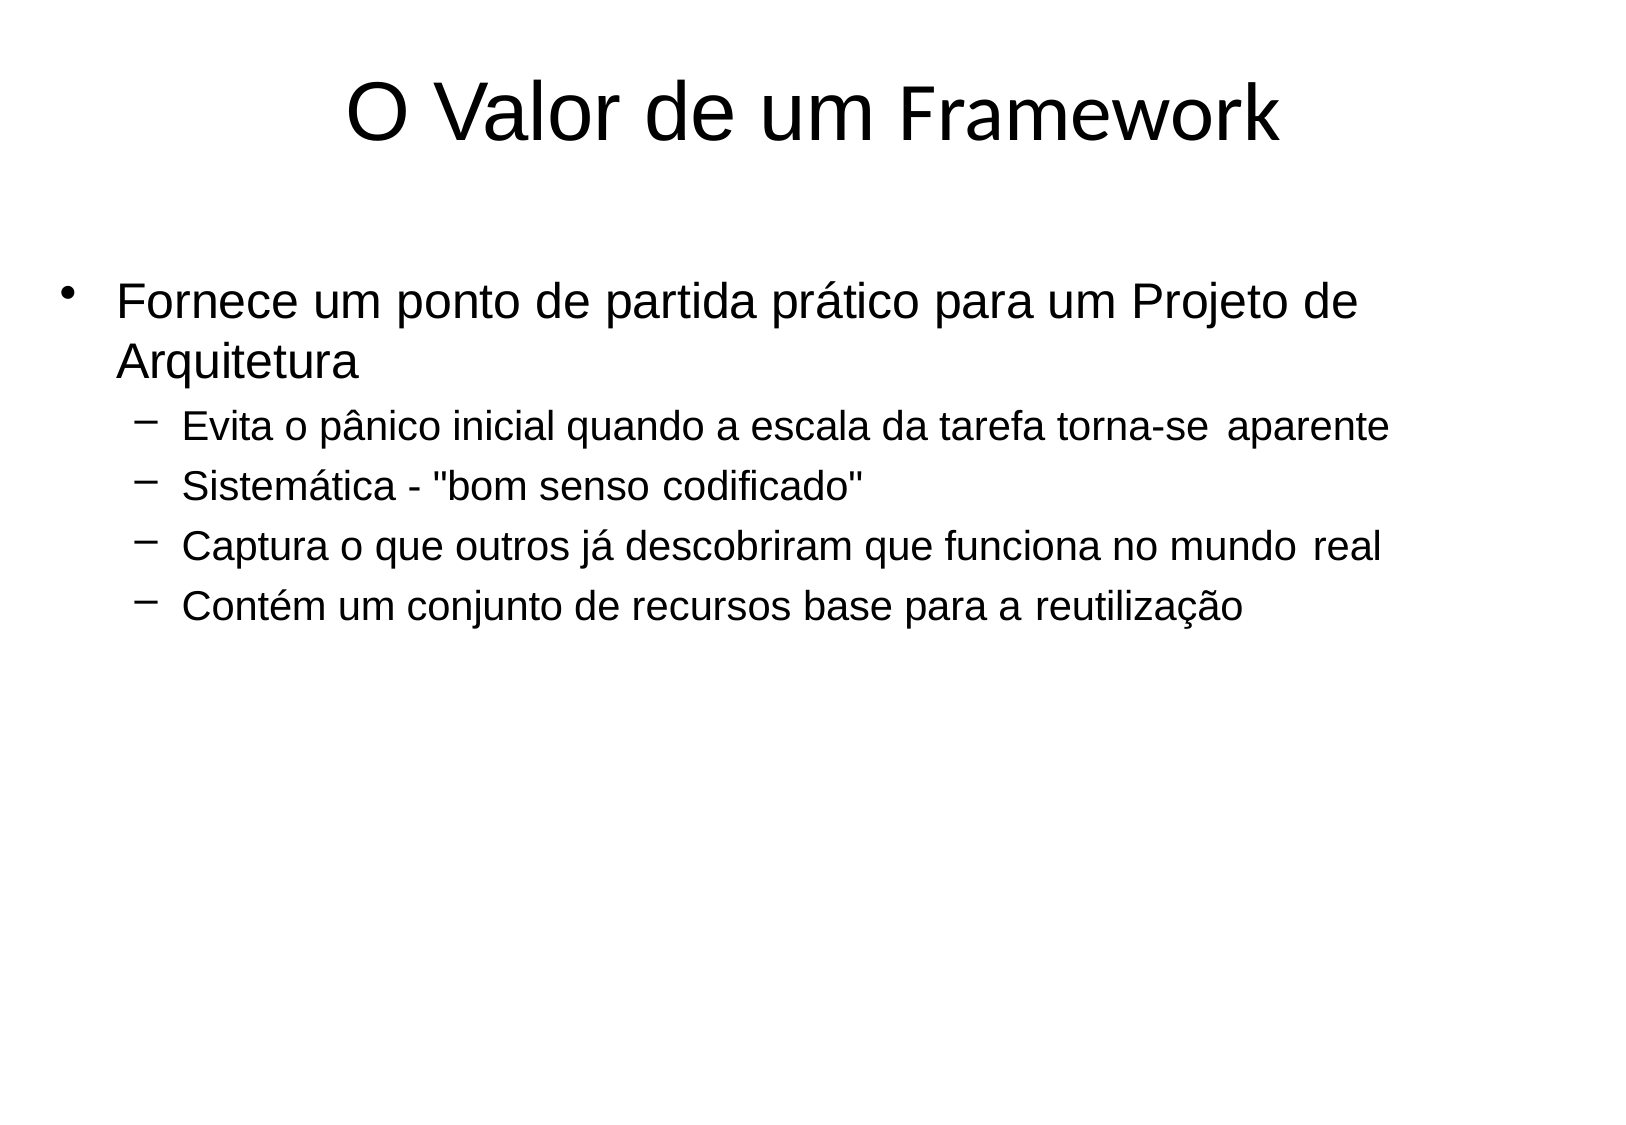

# O Valor de um Framework
Fornece um ponto de partida prático para um Projeto de
Arquitetura
Evita o pânico inicial quando a escala da tarefa torna-se aparente
Sistemática - "bom senso codificado"
Captura o que outros já descobriram que funciona no mundo real
Contém um conjunto de recursos base para a reutilização